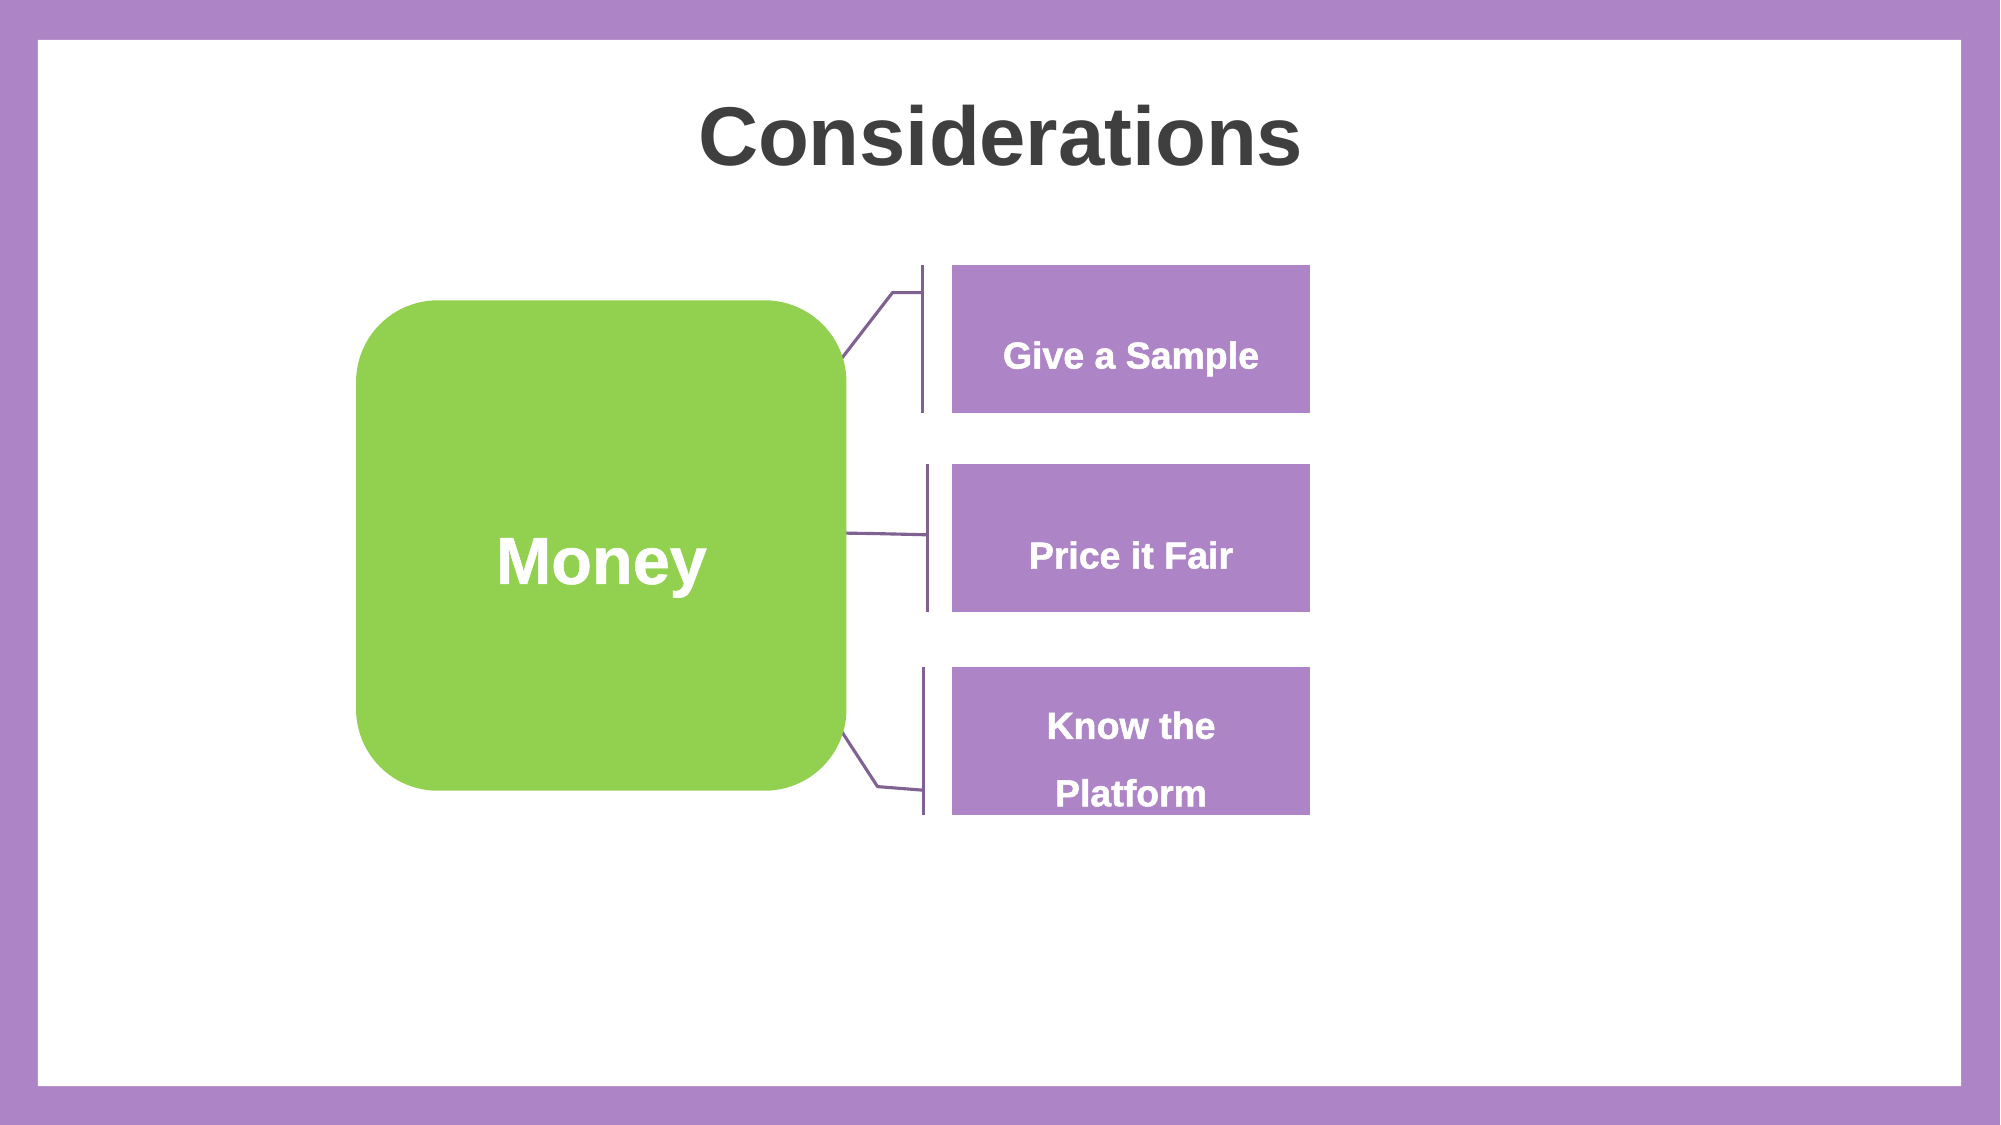

# Considerations

Give a Sample

Money
Price it Fair

Know the Platform